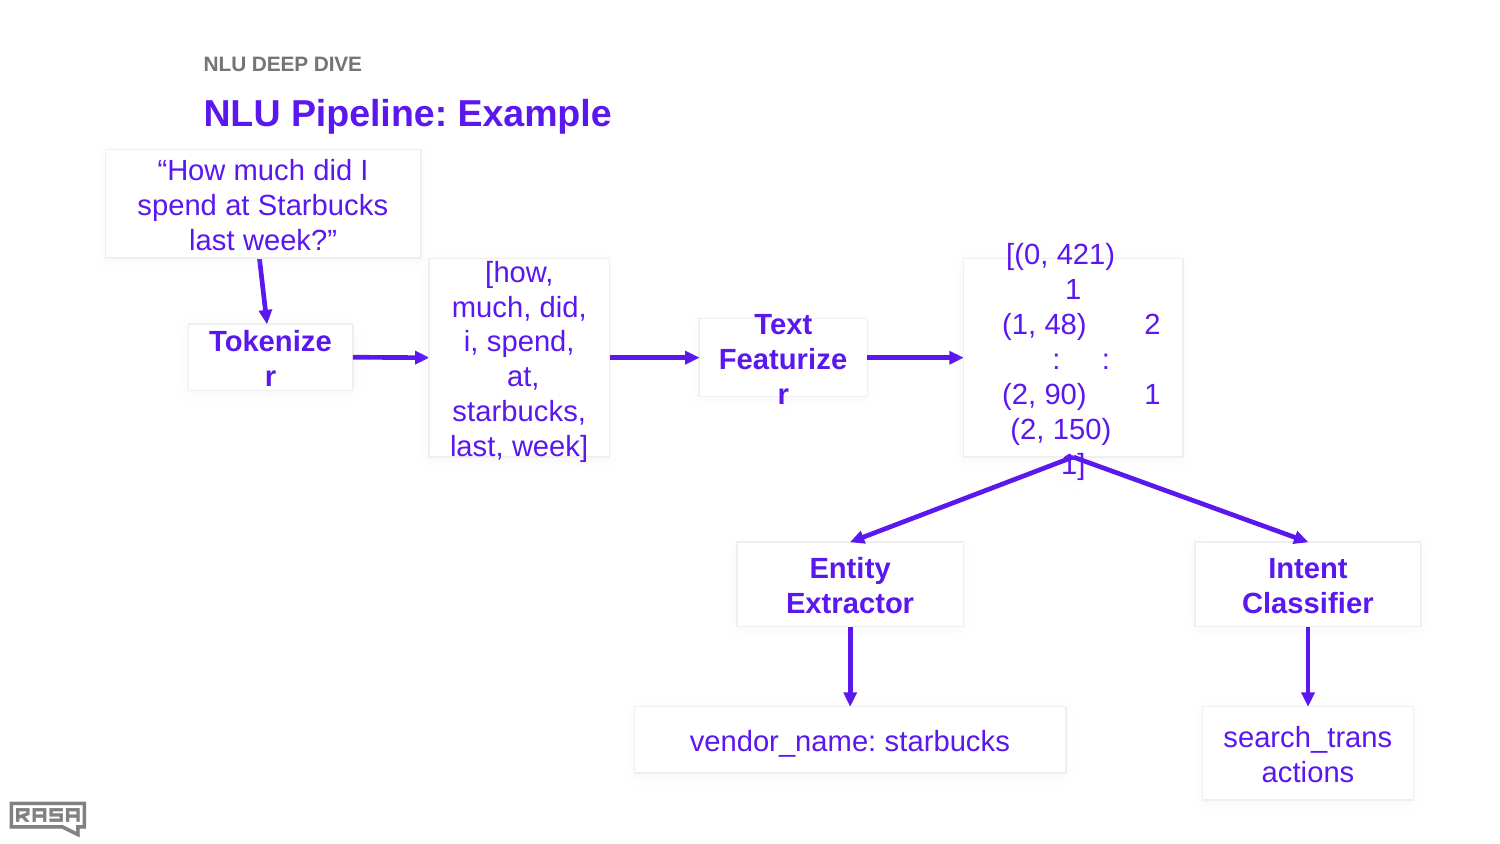

NLU DEEP DIVE
# NLU Pipeline: Example
“How much did I spend at Starbucks last week?”
  [(0, 421)      1
  (1, 48)       2
  :     :
  (2, 90)       1
  (2, 150)      1]
[how, much, did, i, spend,
 at, starbucks, last, week]
Text Featurizer
Tokenizer
Entity Extractor
Intent Classifier
vendor_name: starbucks
search_transactions